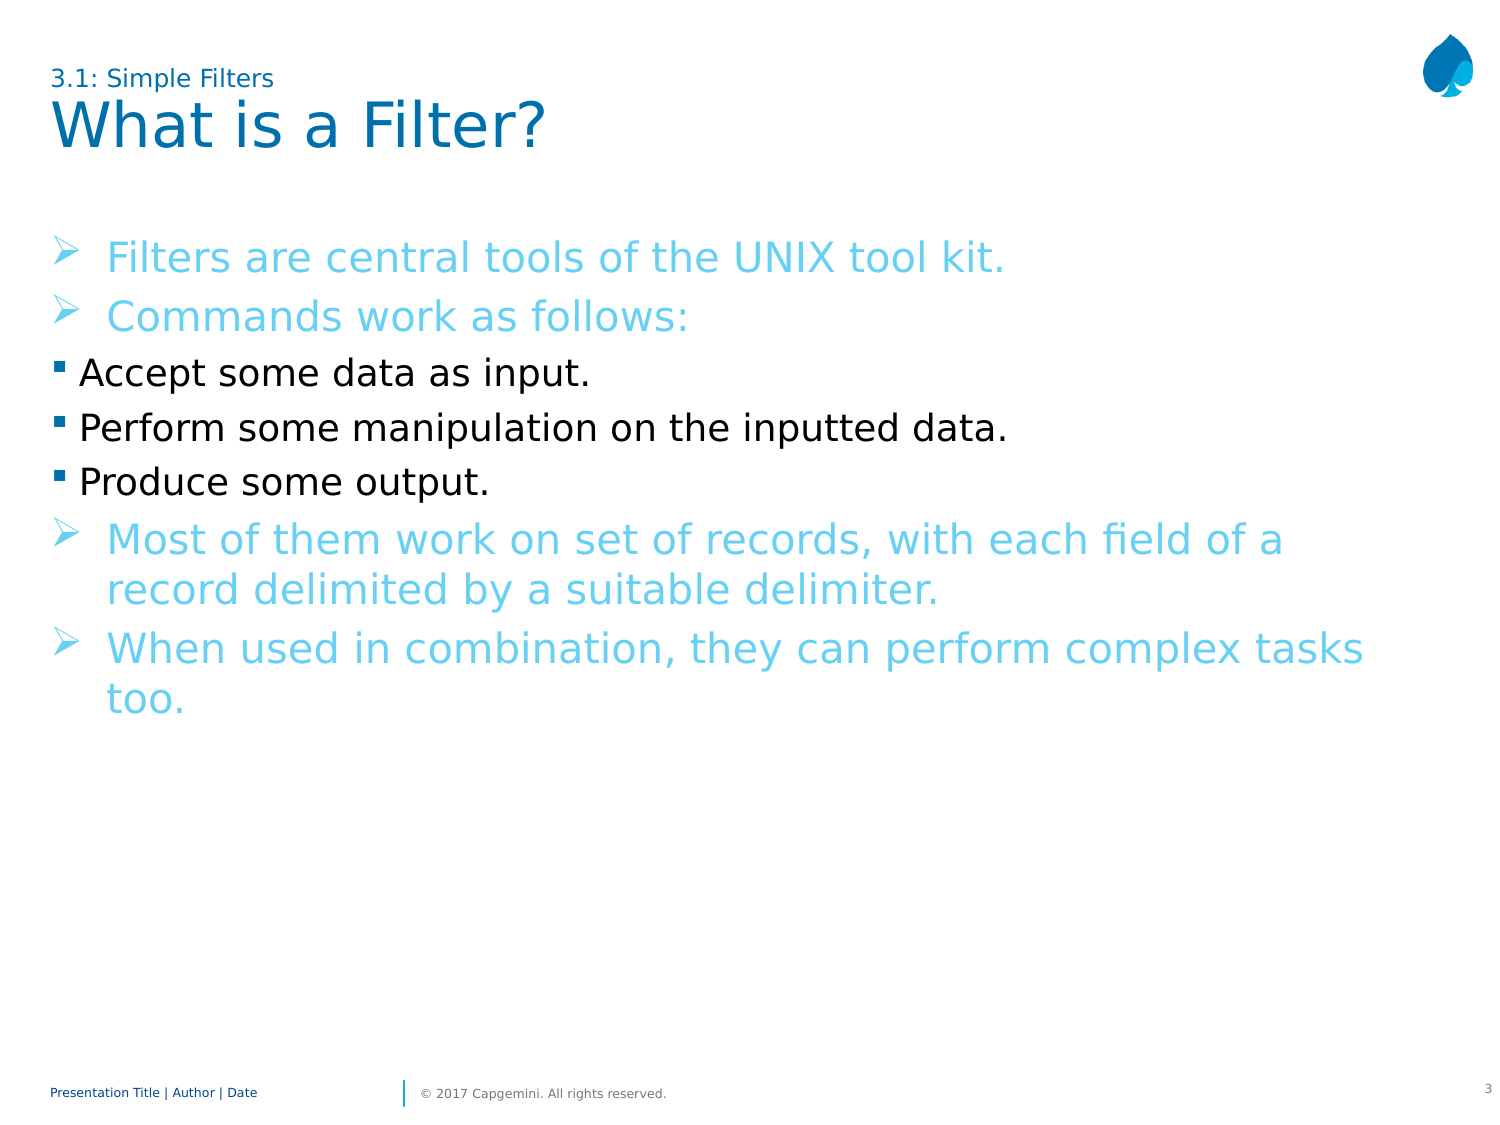

# 3.1: Simple Filters What is a Filter?
Filters are central tools of the UNIX tool kit.
Commands work as follows:
Accept some data as input.
Perform some manipulation on the inputted data.
Produce some output.
Most of them work on set of records, with each field of a record delimited by a suitable delimiter.
When used in combination, they can perform complex tasks too.